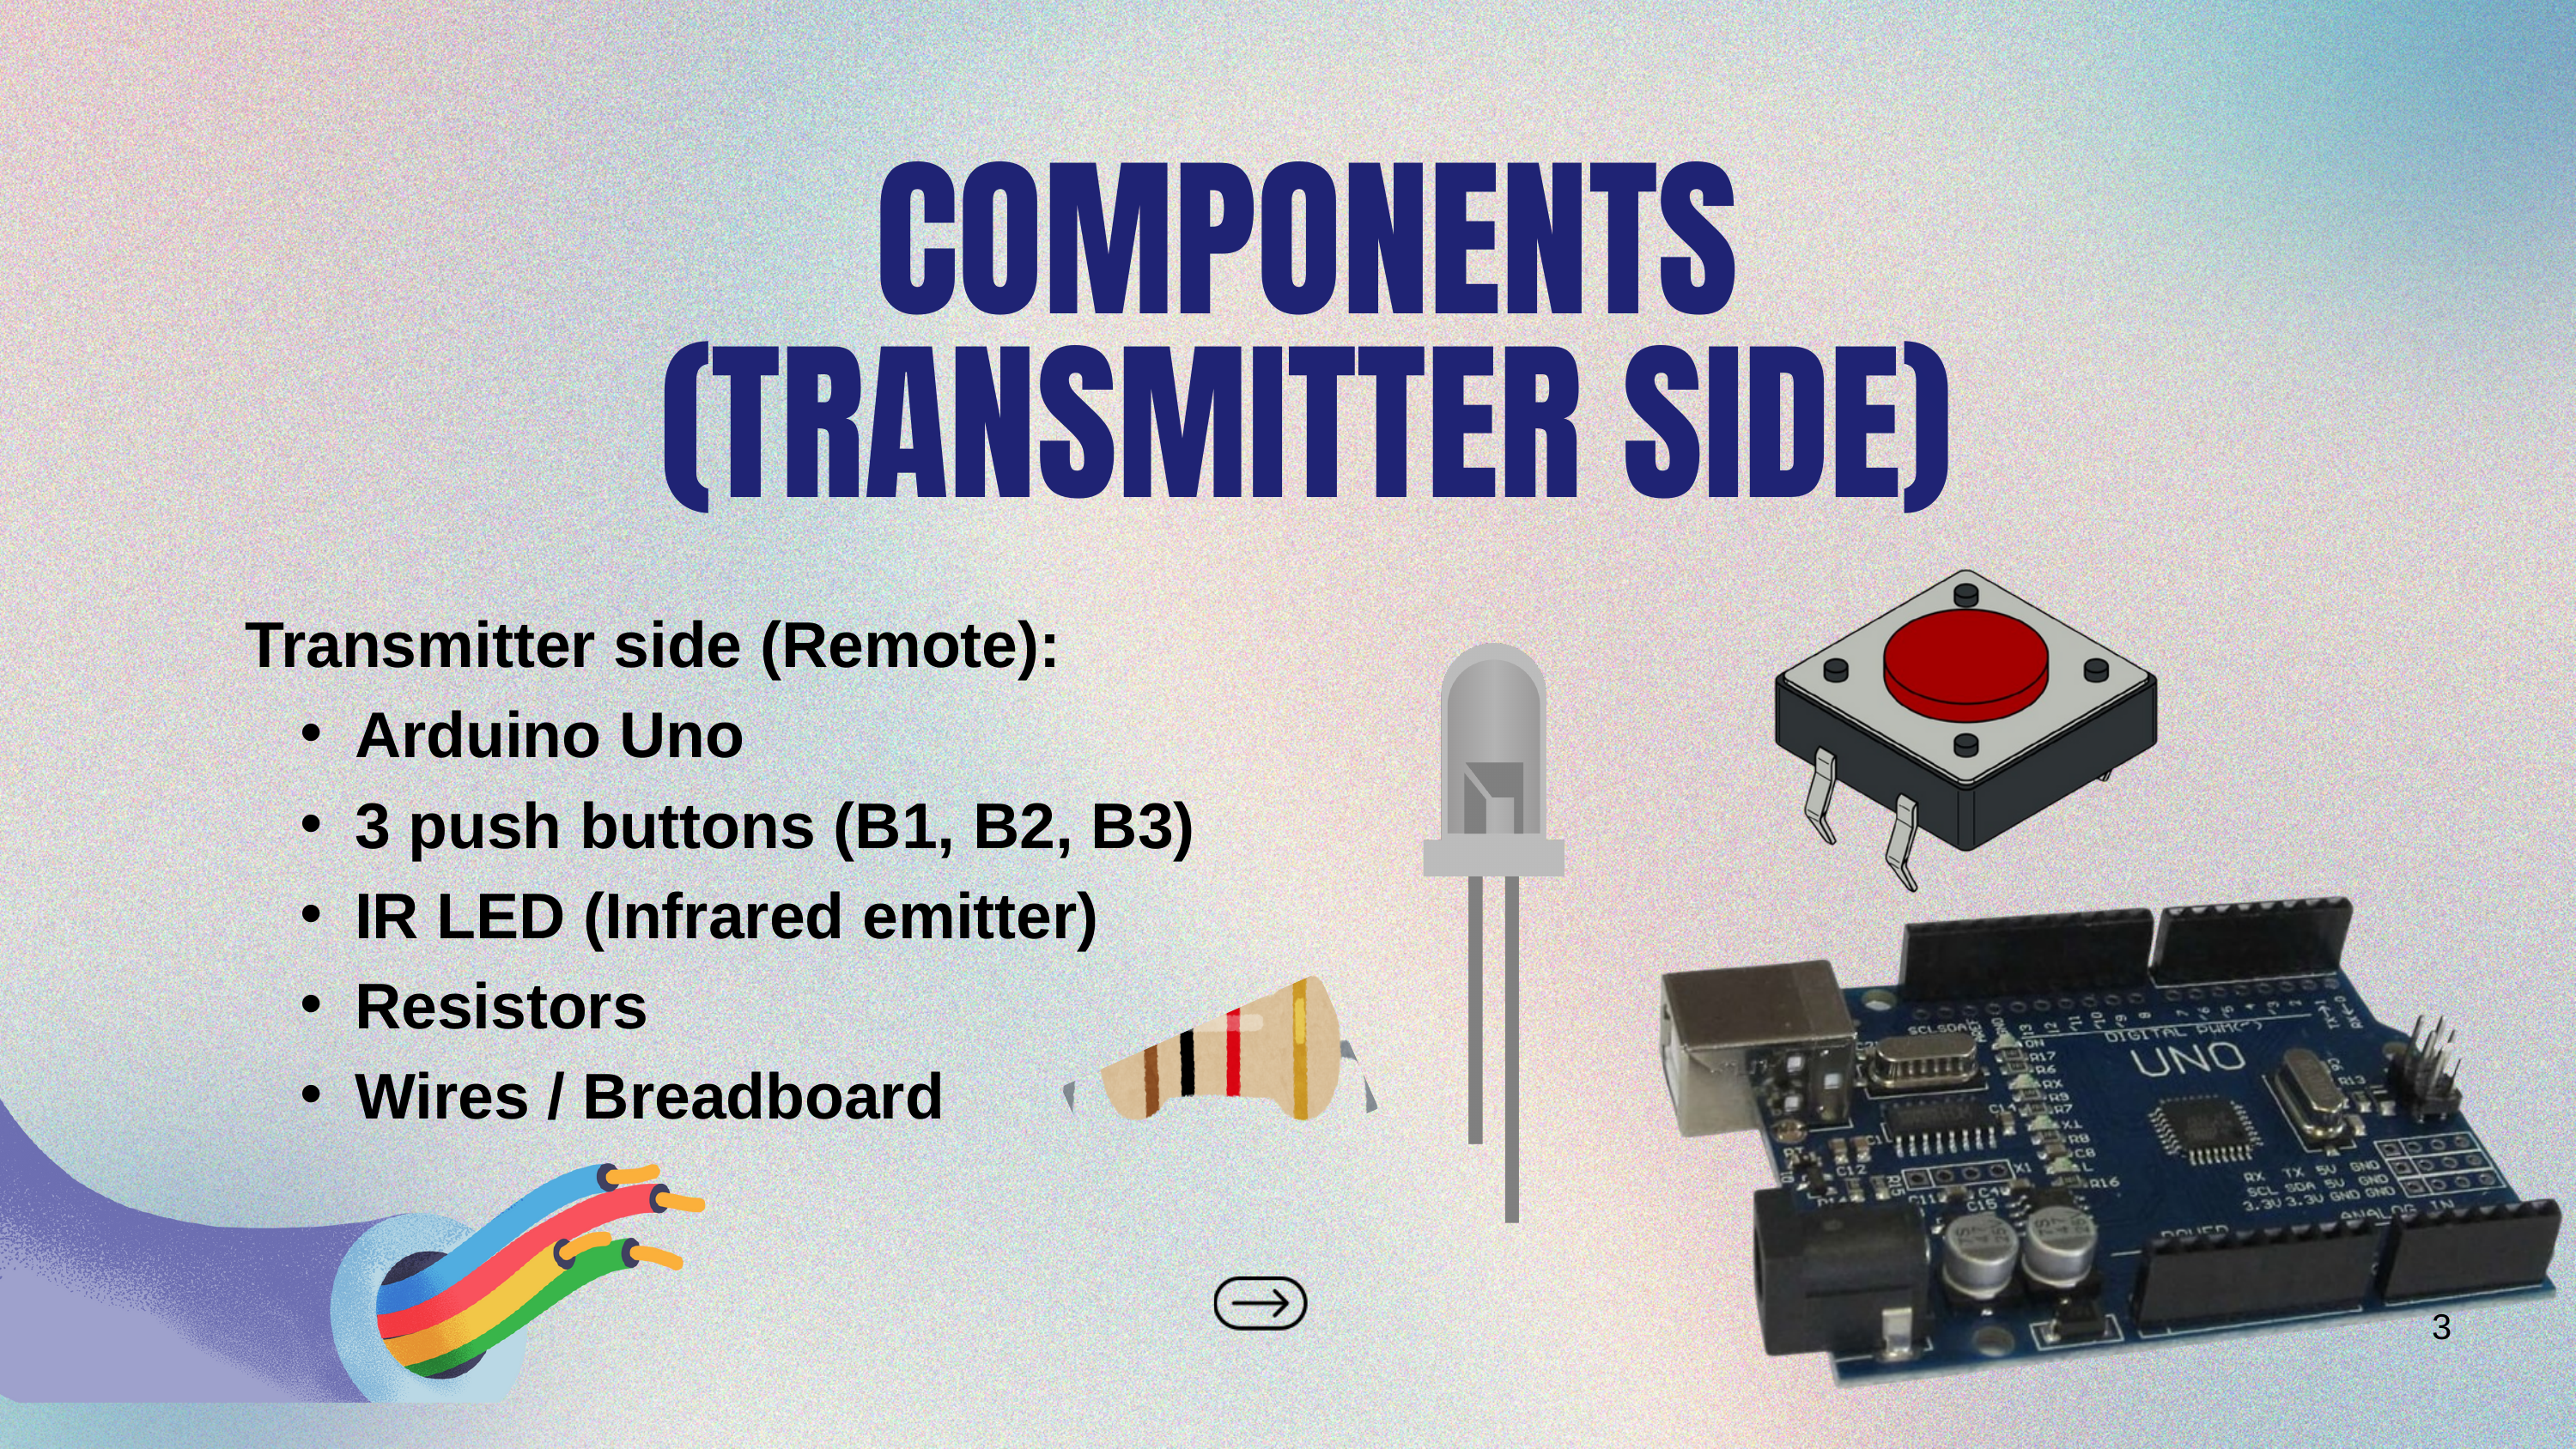

COMPONENTS (TRANSMITTER SIDE)

Transmitter side (Remote):
Arduino Uno
3 push buttons (B1, B2, B3)
IR LED (Infrared emitter)
Resistors
Wires / Breadboard

3